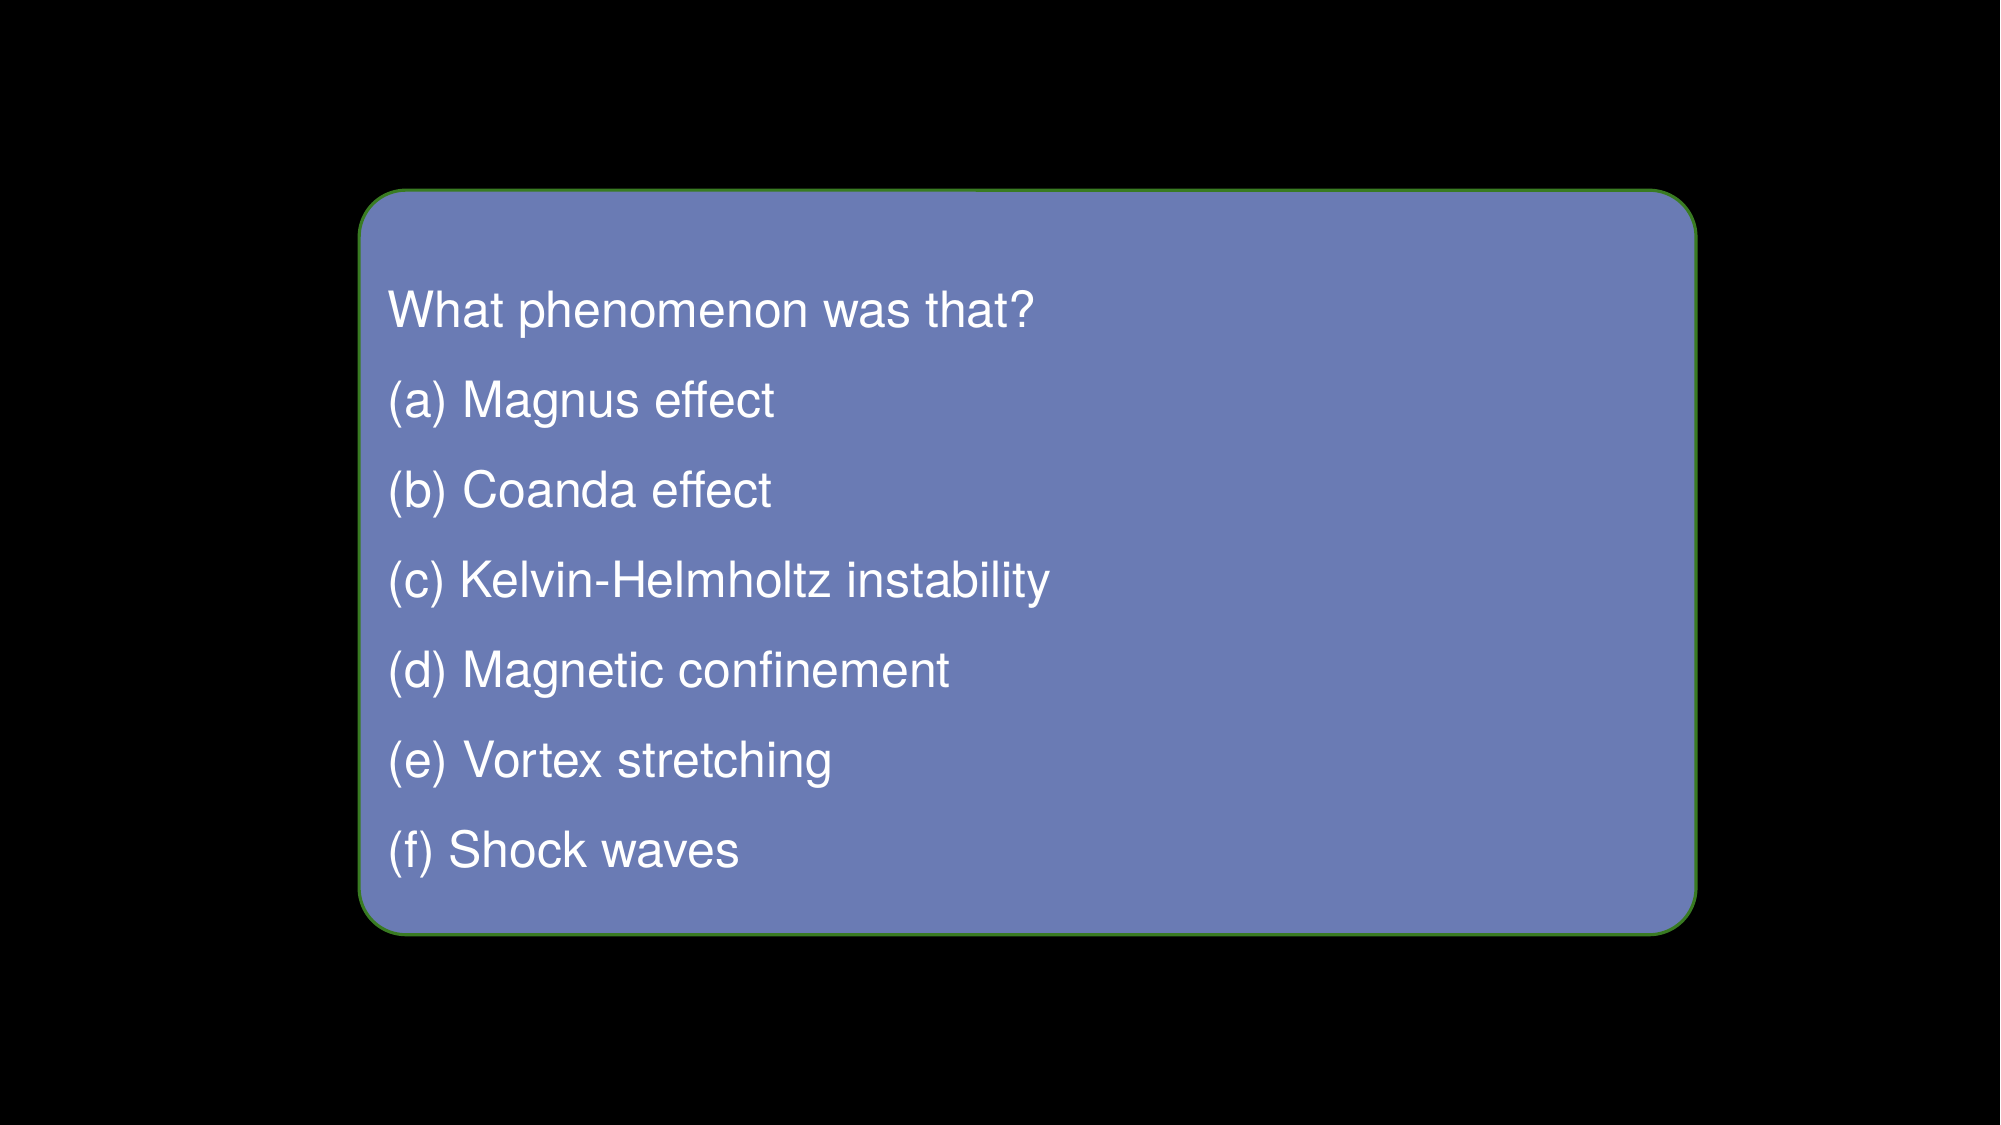

What phenomenon was that?
(a) Magnus effect
(b) Coanda effect
(c) Kelvin-Helmholtz instability
(d) Magnetic confinement
(e) Vortex stretching
(f) Shock waves